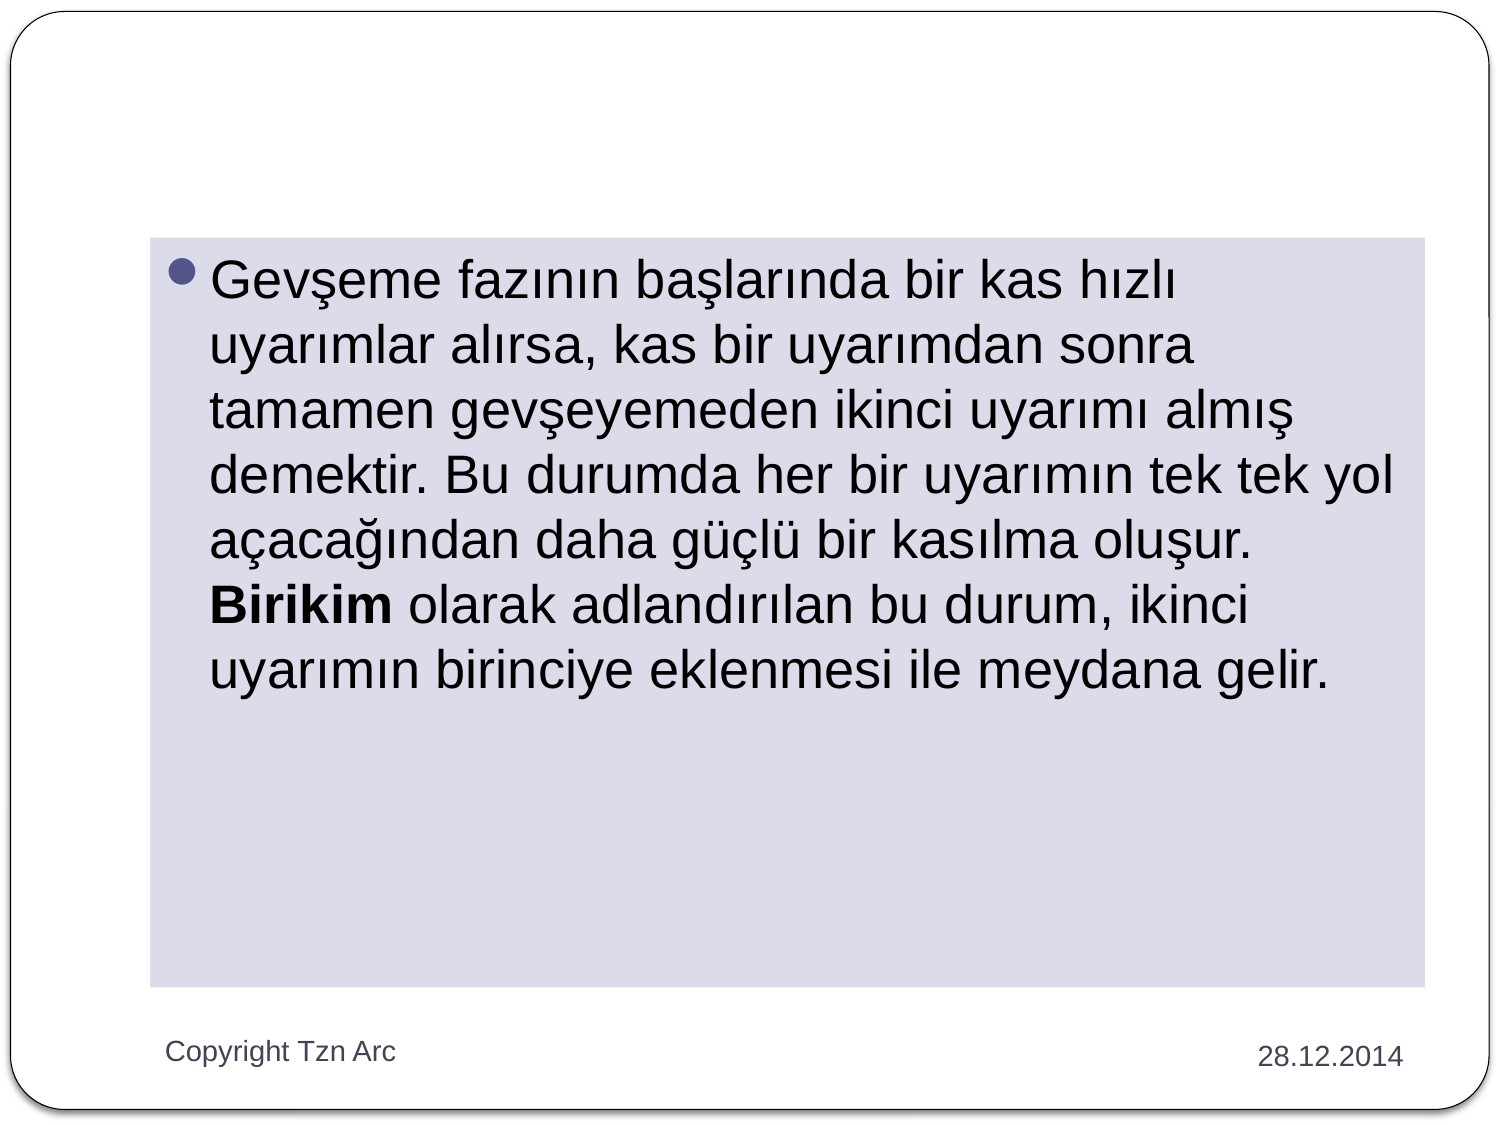

#
Gevşeme fazının başlarında bir kas hızlı uyarımlar alırsa, kas bir uyarımdan sonra tamamen gevşeyemeden ikinci uyarımı almış demektir. Bu durumda her bir uyarımın tek tek yol açacağından daha güçlü bir kasılma oluşur. Birikim olarak adlandırılan bu durum, ikinci uyarımın birinciye eklenmesi ile meydana gelir.
Copyright Tzn Arc
28.12.2014